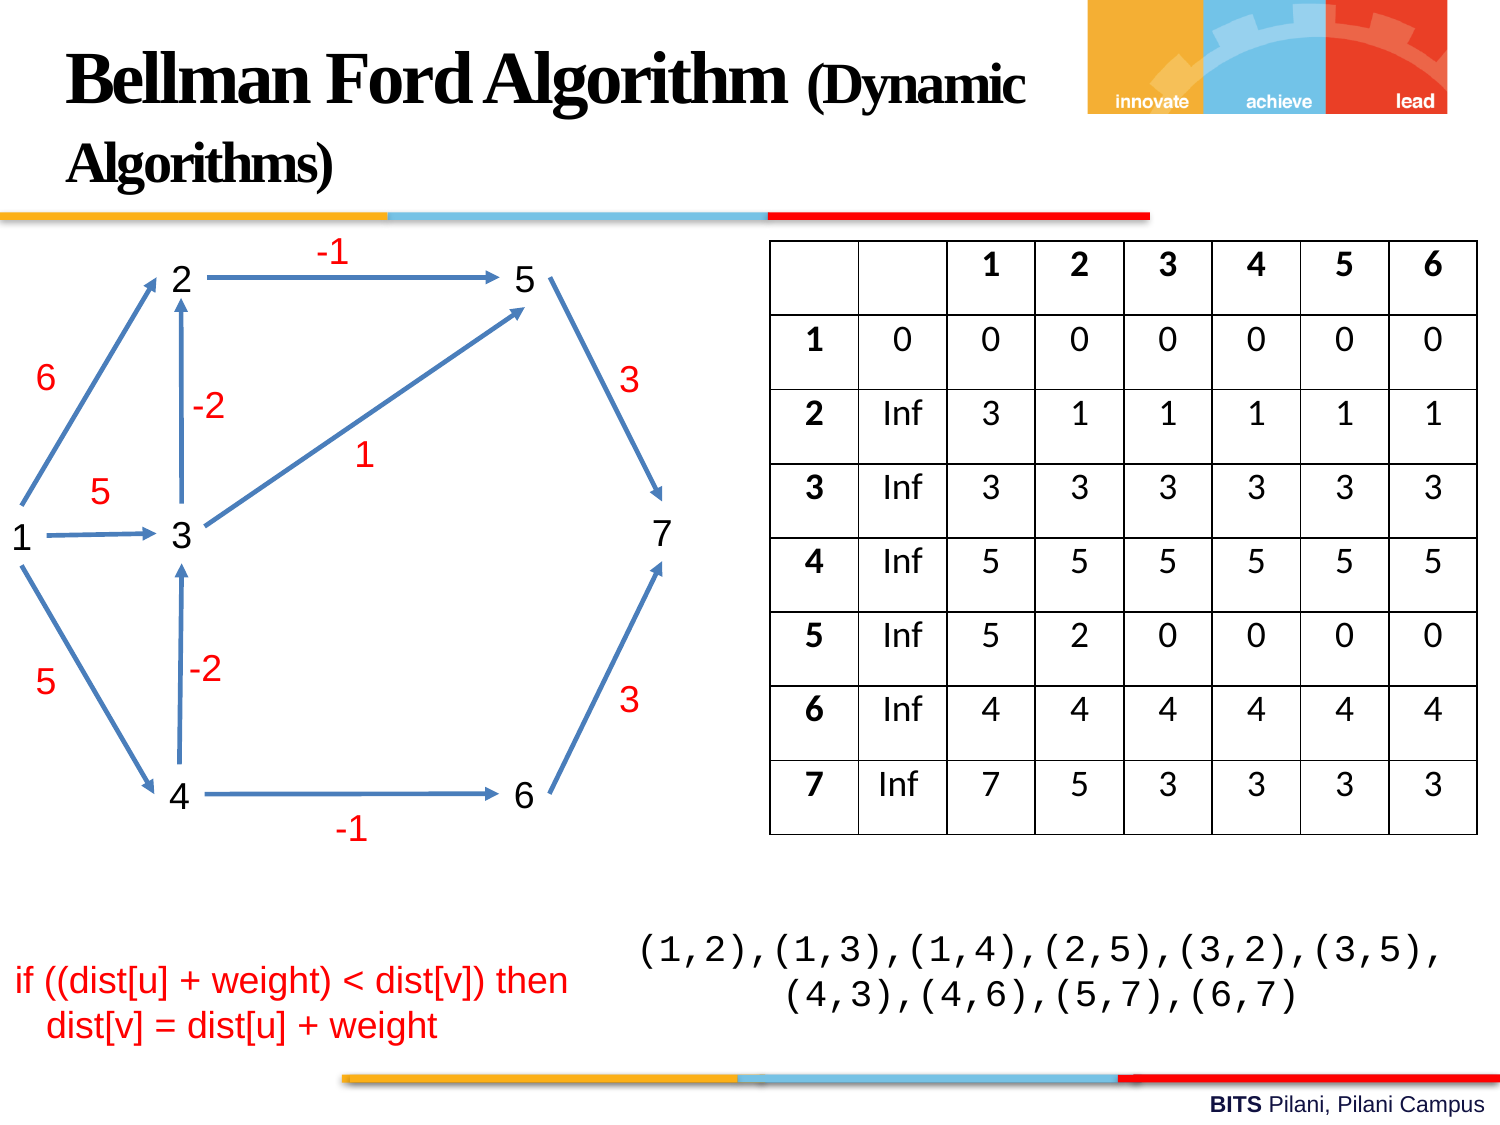

Bellman Ford Algorithm (Dynamic Algorithms)
-1
2
5
6
3
-2
1
5
7
3
1
-2
5
3
6
4
|  |  | 1 | 2 | 3 | 4 | 5 | 6 |
| --- | --- | --- | --- | --- | --- | --- | --- |
| 1 | 0 | 0 | 0 | 0 | 0 | 0 | 0 |
| 2 | Inf | 3 | 1 | 1 | 1 | 1 | 1 |
| 3 | Inf | 3 | 3 | 3 | 3 | 3 | 3 |
| 4 | Inf | 5 | 5 | 5 | 5 | 5 | 5 |
| 5 | Inf | 5 | 2 | 0 | 0 | 0 | 0 |
| 6 | Inf | 4 | 4 | 4 | 4 | 4 | 4 |
| 7 | Inf | 7 | 5 | 3 | 3 | 3 | 3 |
-1
(1,2),(1,3),(1,4),(2,5),(3,2),(3,5),
(4,3),(4,6),(5,7),(6,7)
if ((dist[u] + weight) < dist[v]) then
   dist[v] = dist[u] + weight